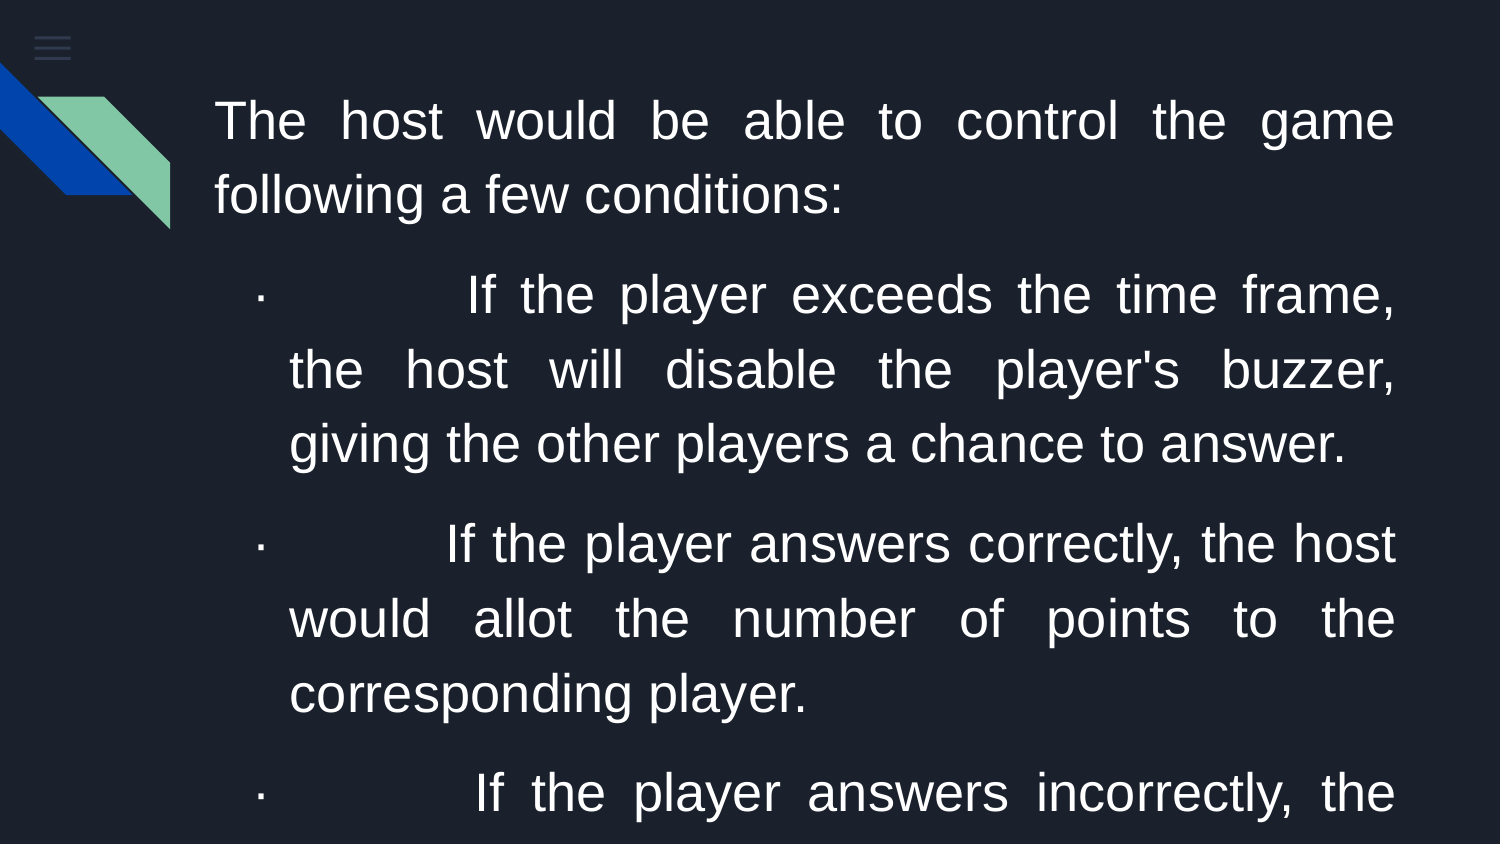

The host would be able to control the game following a few conditions:
·   	If the player exceeds the time frame, the host will disable the player's buzzer, giving the other players a chance to answer.
·   	If the player answers correctly, the host would allot the number of points to the corresponding player.
·   	If the player answers incorrectly, the host will restart the timer for other players to answer the question.